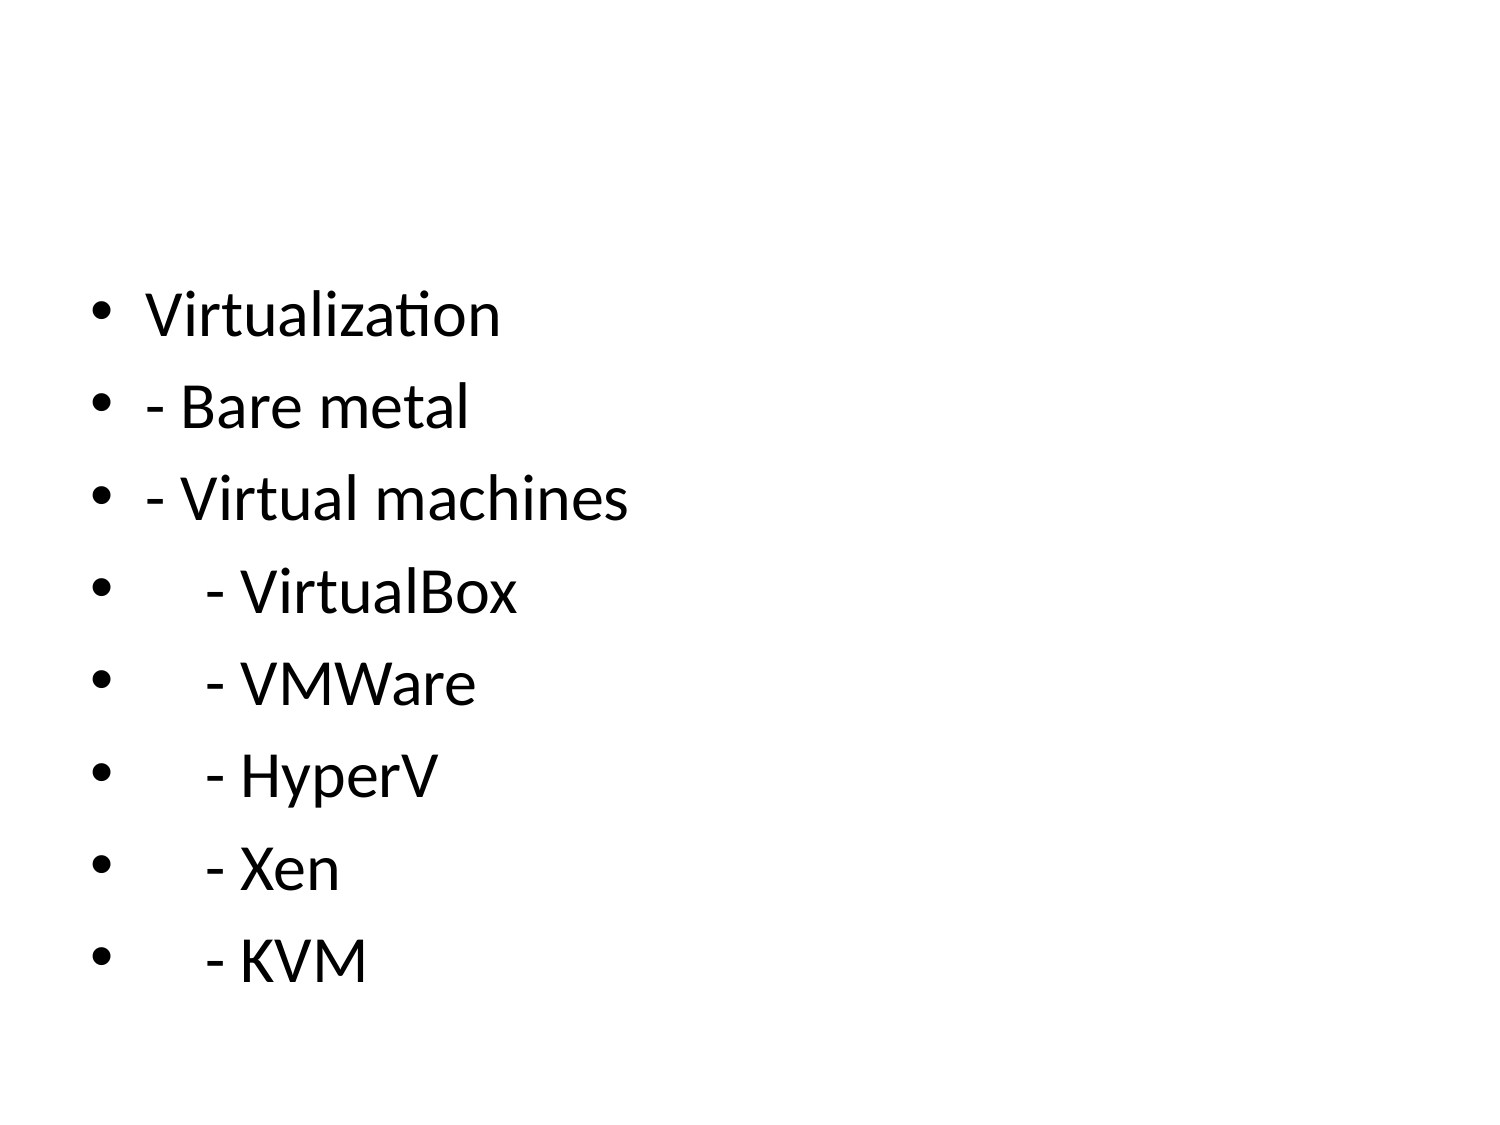

#
Virtualization
- Bare metal
- Virtual machines
    - VirtualBox
    - VMWare
    - HyperV
    - Xen
    - KVM